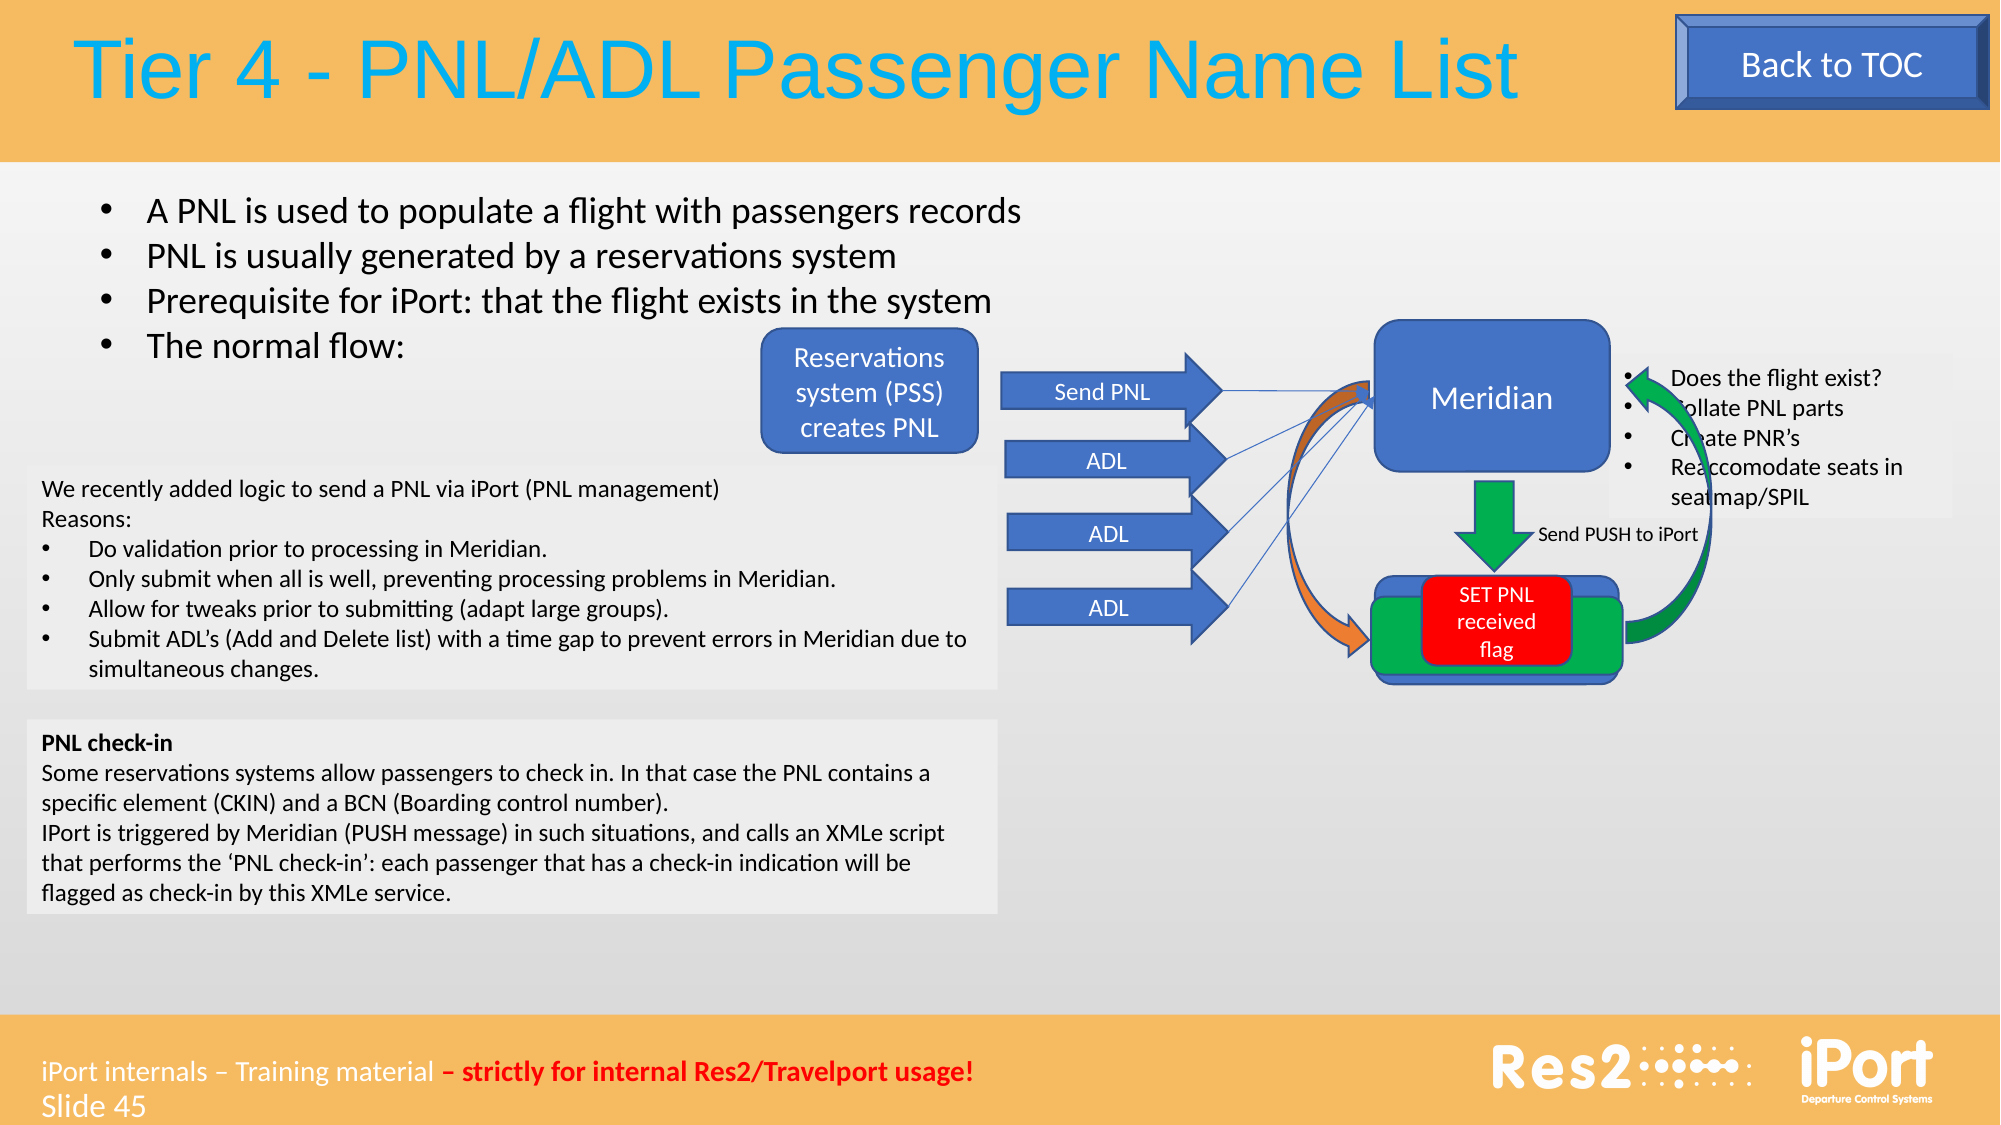

Tier 4 - PNL/ADL Passenger Name List
Back to TOC
A PNL is used to populate a flight with passengers records
PNL is usually generated by a reservations system
Prerequisite for iPort: that the flight exists in the system
The normal flow:

Meridian
Reservations system (PSS) creates PNL
Does the flight exist?
Collate PNL parts
Create PNR’s
Reaccomodate seats in seatmap/SPIL
Send PNL

ADL
We recently added logic to send a PNL via iPort (PNL management)
Reasons:
Do validation prior to processing in Meridian.
Only submit when all is well, preventing processing problems in Meridian.
Allow for tweaks prior to submitting (adapt large groups).
Submit ADL’s (Add and Delete list) with a time gap to prevent errors in Meridian due to simultaneous changes.

ADL
Send PUSH to iPort
ADL
SET PNL received flag
iPort
PNL ‘tweaking’
PNL check-in
Some reservations systems allow passengers to check in. In that case the PNL contains a specific element (CKIN) and a BCN (Boarding control number).
IPort is triggered by Meridian (PUSH message) in such situations, and calls an XMLe script that performs the ‘PNL check-in’: each passenger that has a check-in indication will be flagged as check-in by this XMLe service.